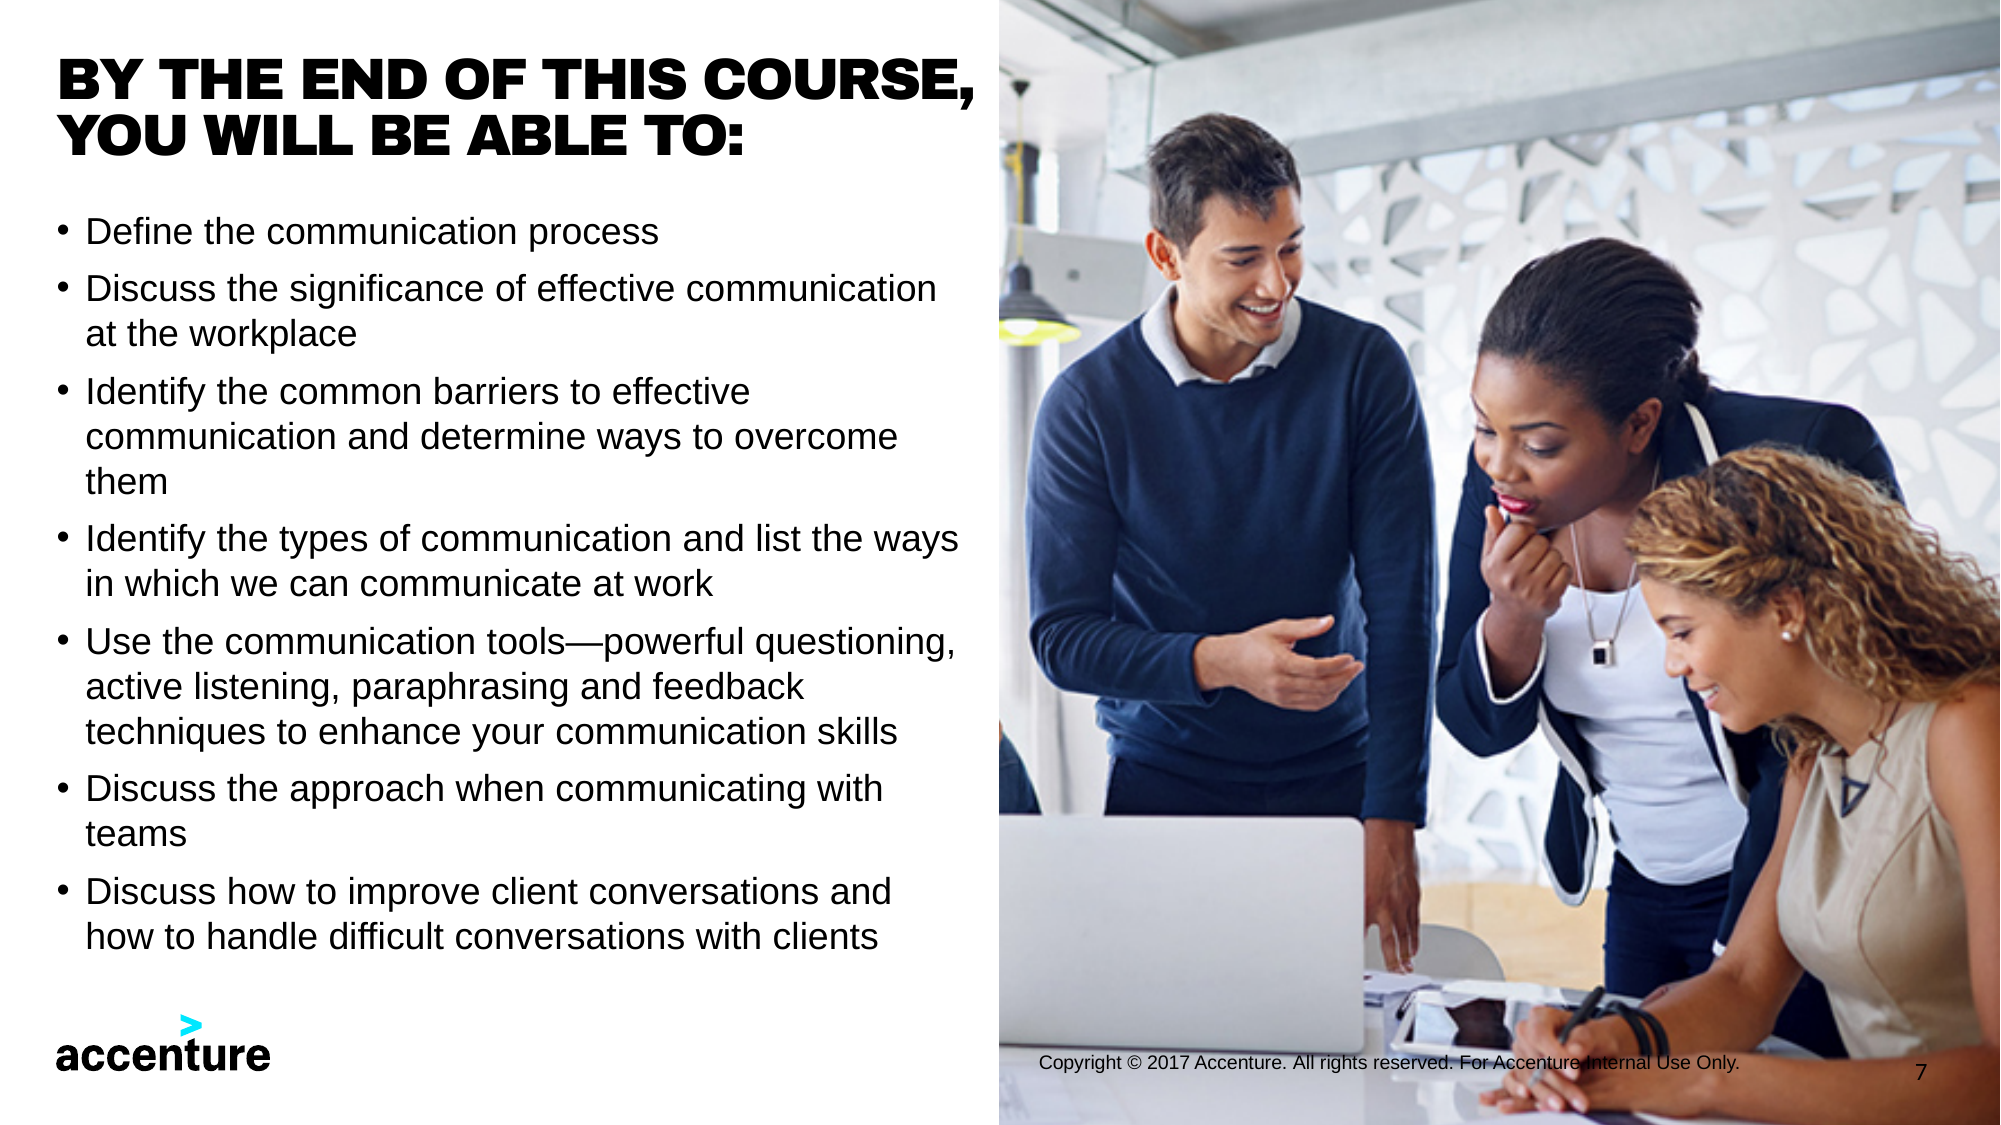

# By the end of this course, you will be able to:
Define the communication process
Discuss the significance of effective communication at the workplace
Identify the common barriers to effective communication and determine ways to overcome them
Identify the types of communication and list the ways in which we can communicate at work
Use the communication tools—powerful questioning, active listening, paraphrasing and feedback techniques to enhance your communication skills
Discuss the approach when communicating with teams
Discuss how to improve client conversations and how to handle difficult conversations with clients

7